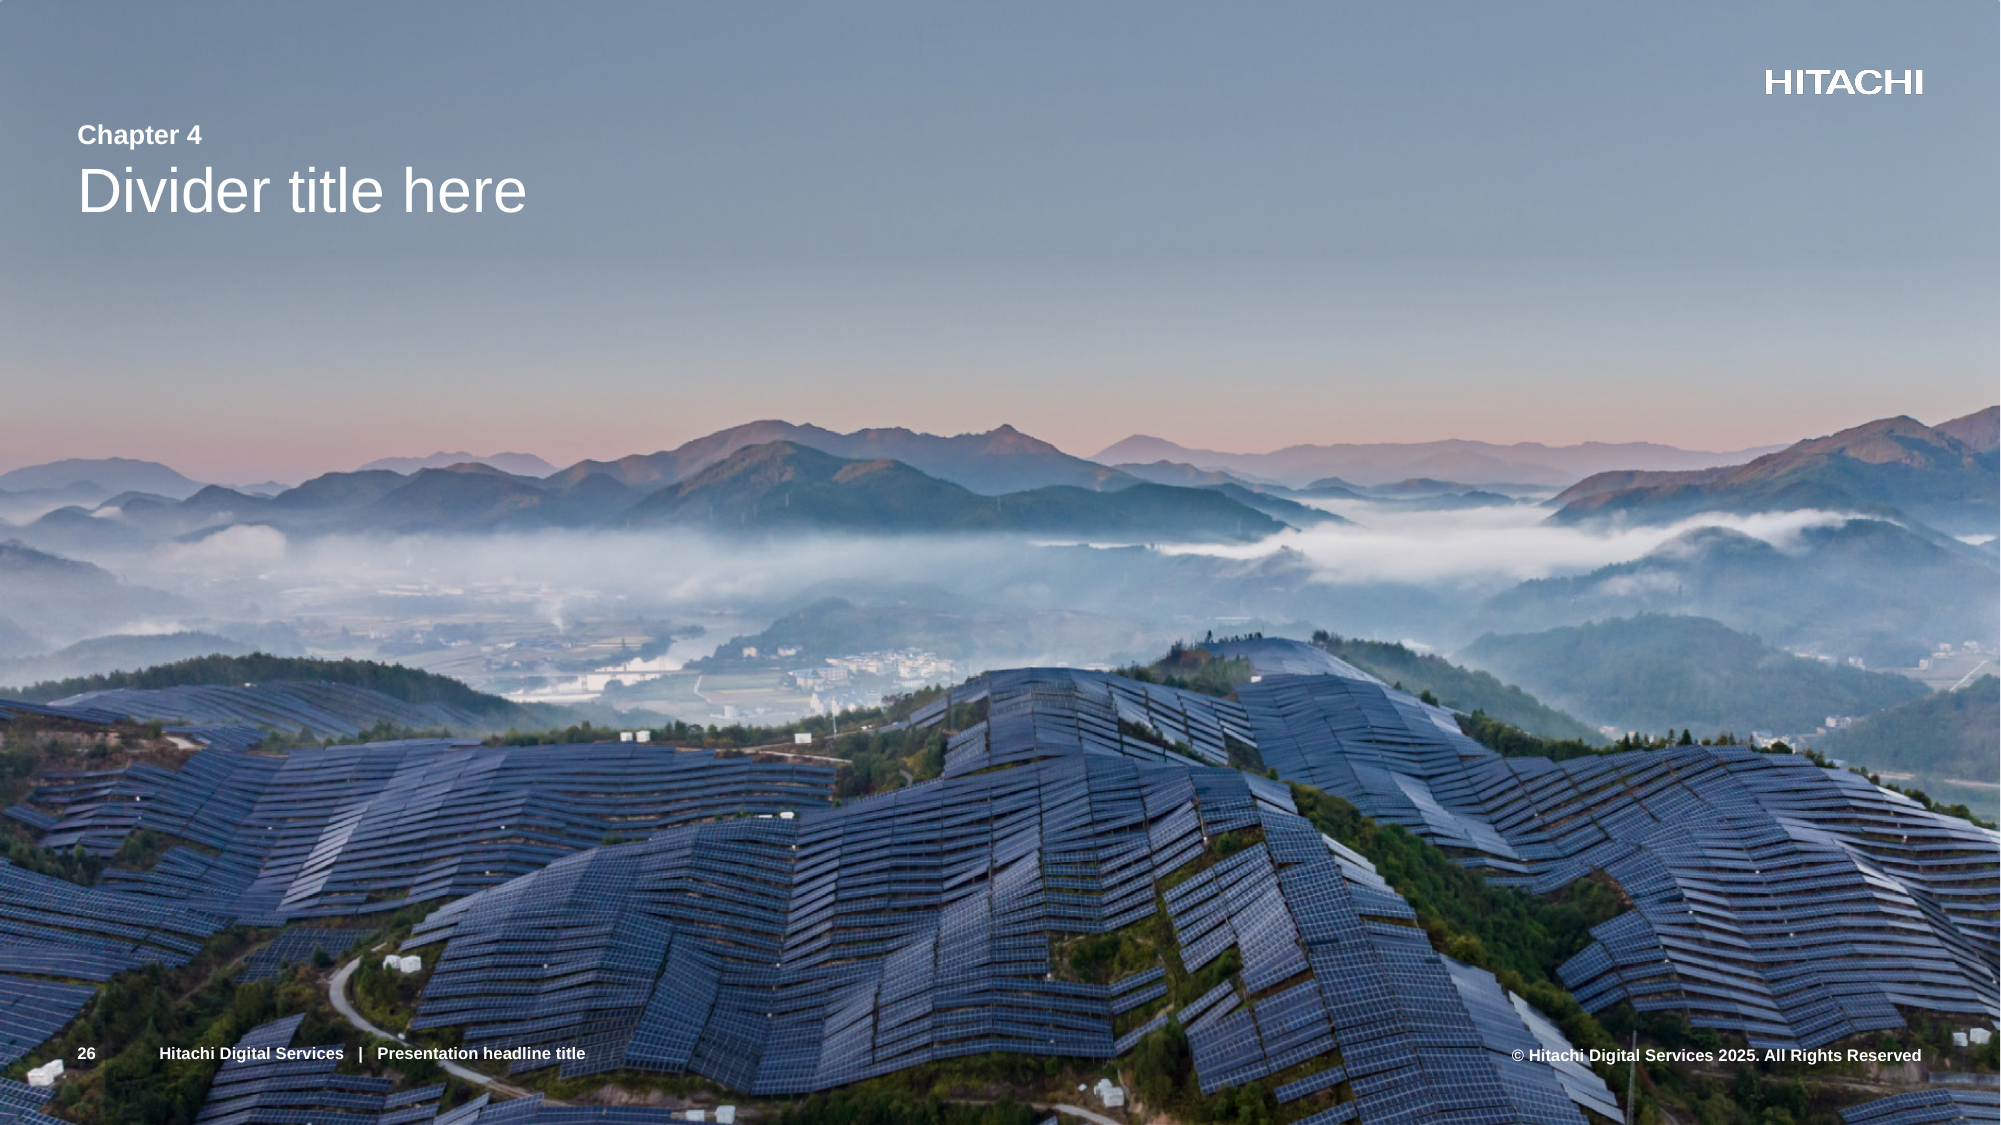

Chapter 4
# Divider title here
26
Hitachi Digital Services   |   Presentation headline title